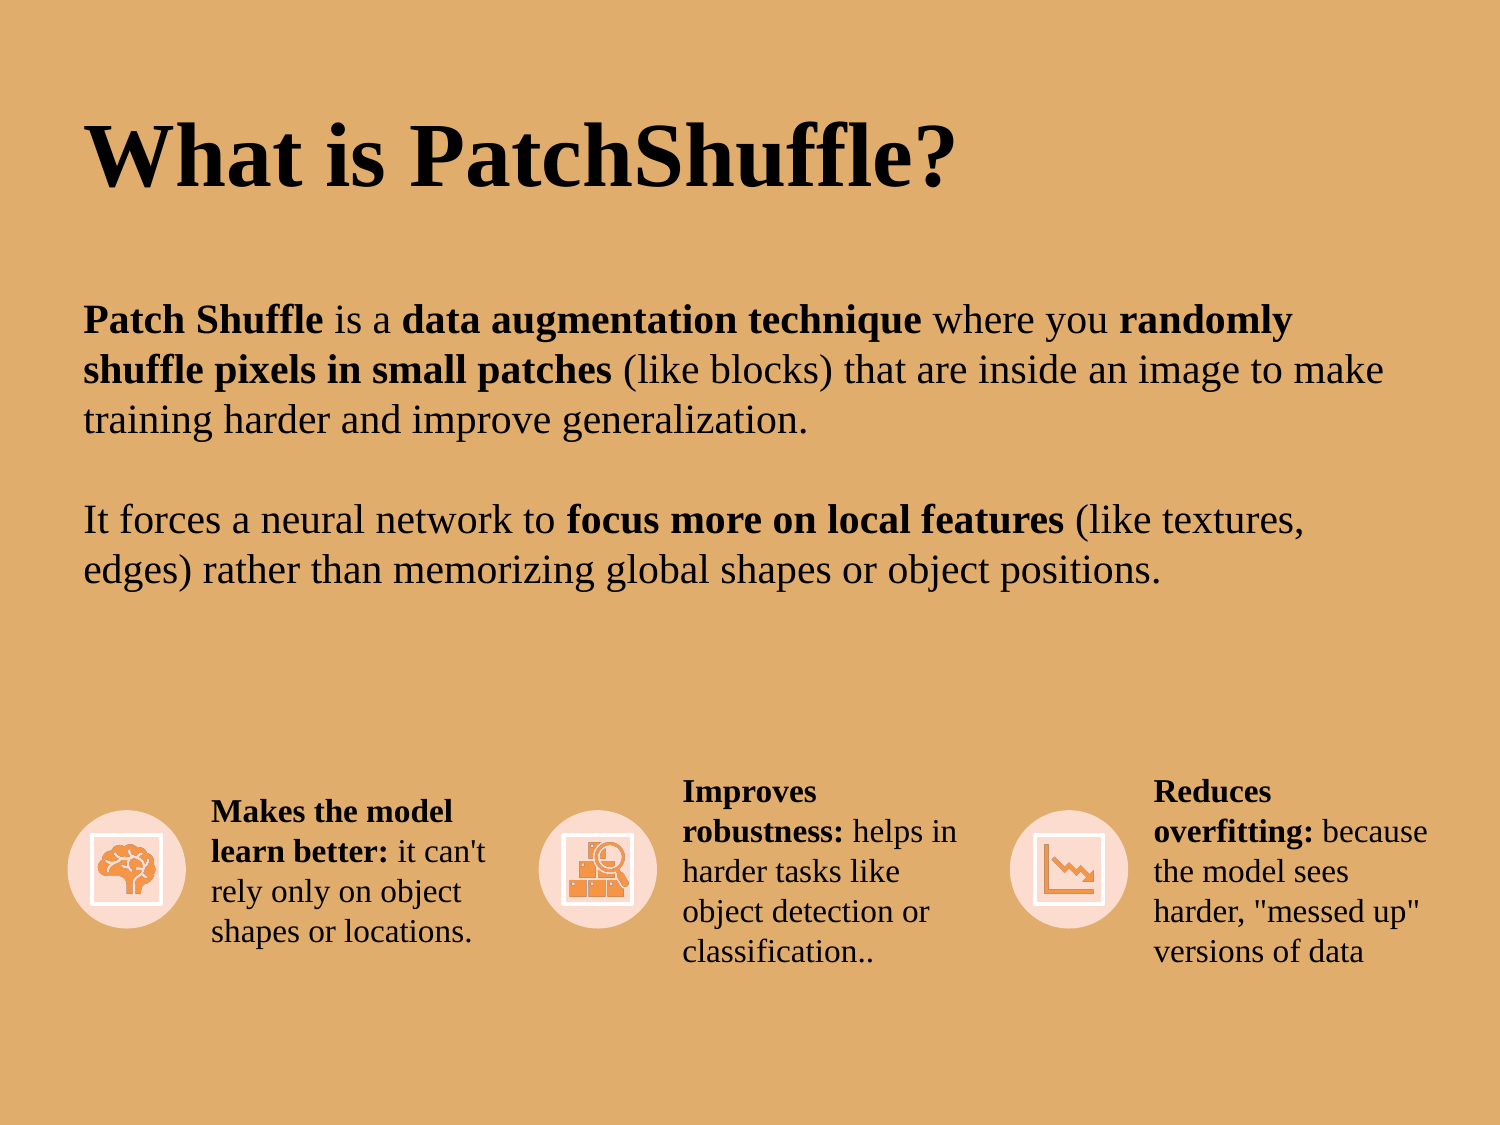

# What is PatchShuffle?

Patch Shuffle is a data augmentation technique where you randomly shuffle pixels in small patches (like blocks) that are inside an image to make training harder and improve generalization.

It forces a neural network to focus more on local features (like textures, edges) rather than memorizing global shapes or object positions.

Makes the model learn better: it can't rely only on object shapes or locations.
Improves robustness: helps in harder tasks like object detection or classification..
Reduces overfitting: because the model sees harder, "messed up" versions of data